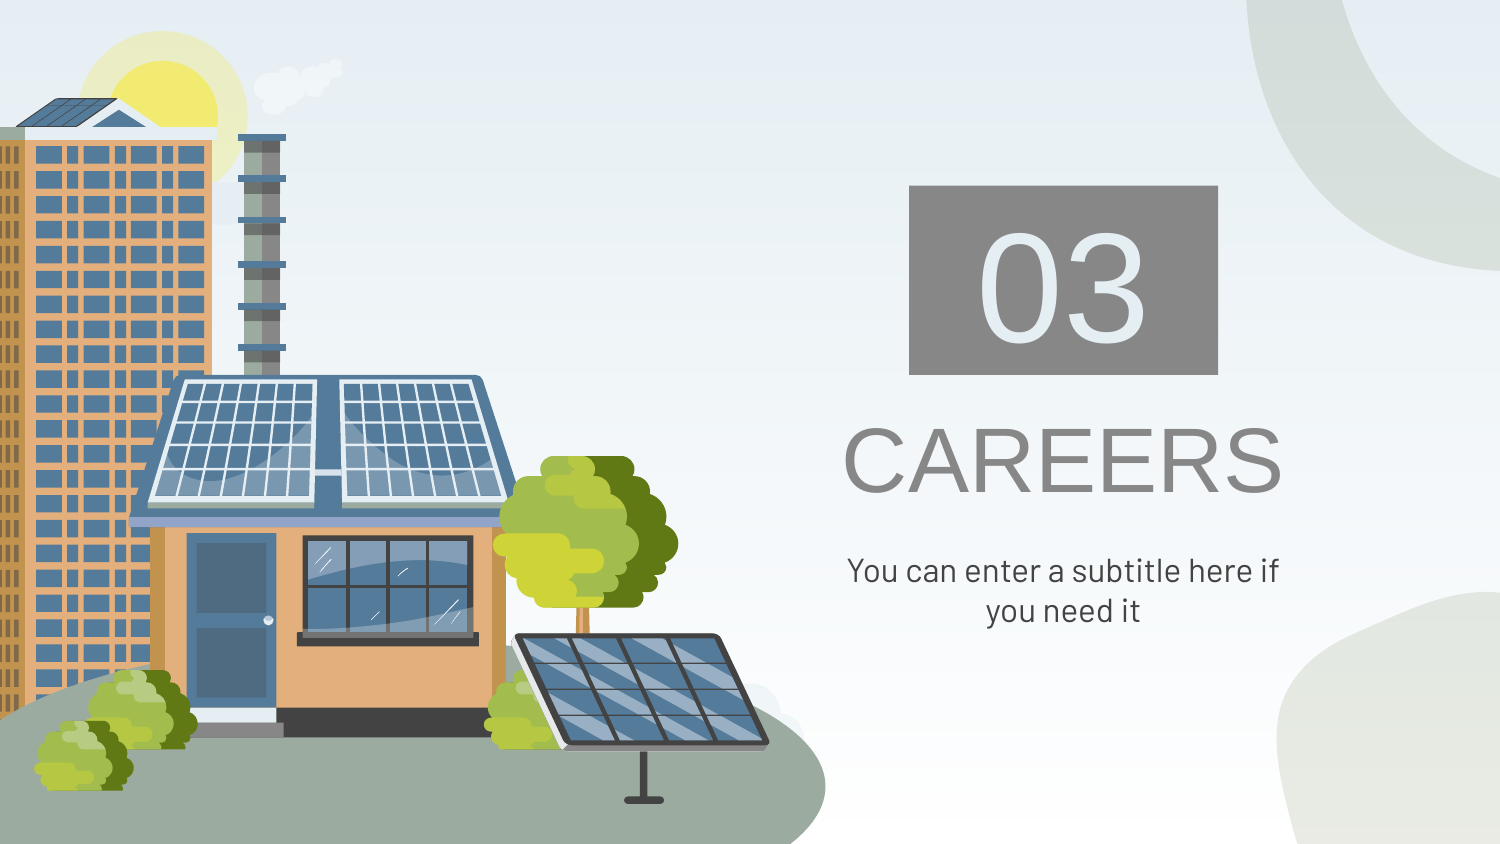

03
# CAREERS
You can enter a subtitle here if you need it